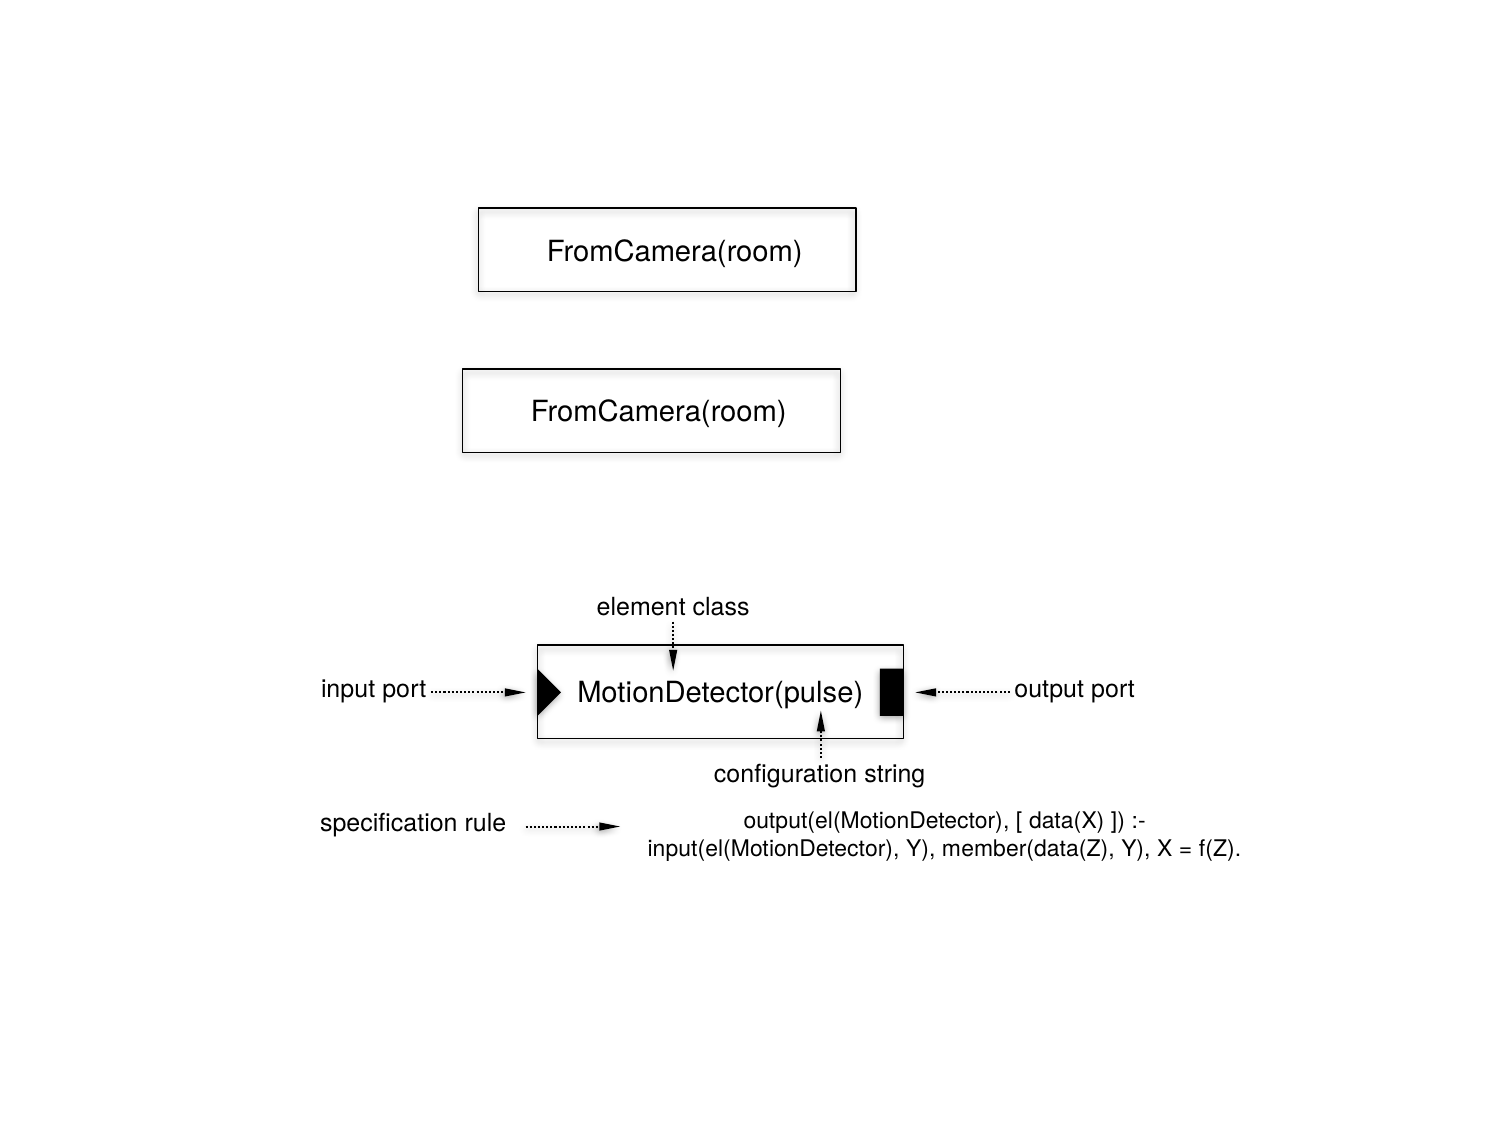

FromCamera(room)

FromCamera(room)
element class

input port
output port
MotionDetector(pulse)

configuration string
specification rule
output(el(MotionDetector), [ data(X) ]) :- input(el(MotionDetector), Y), member(data(Z), Y), X = f(Z).